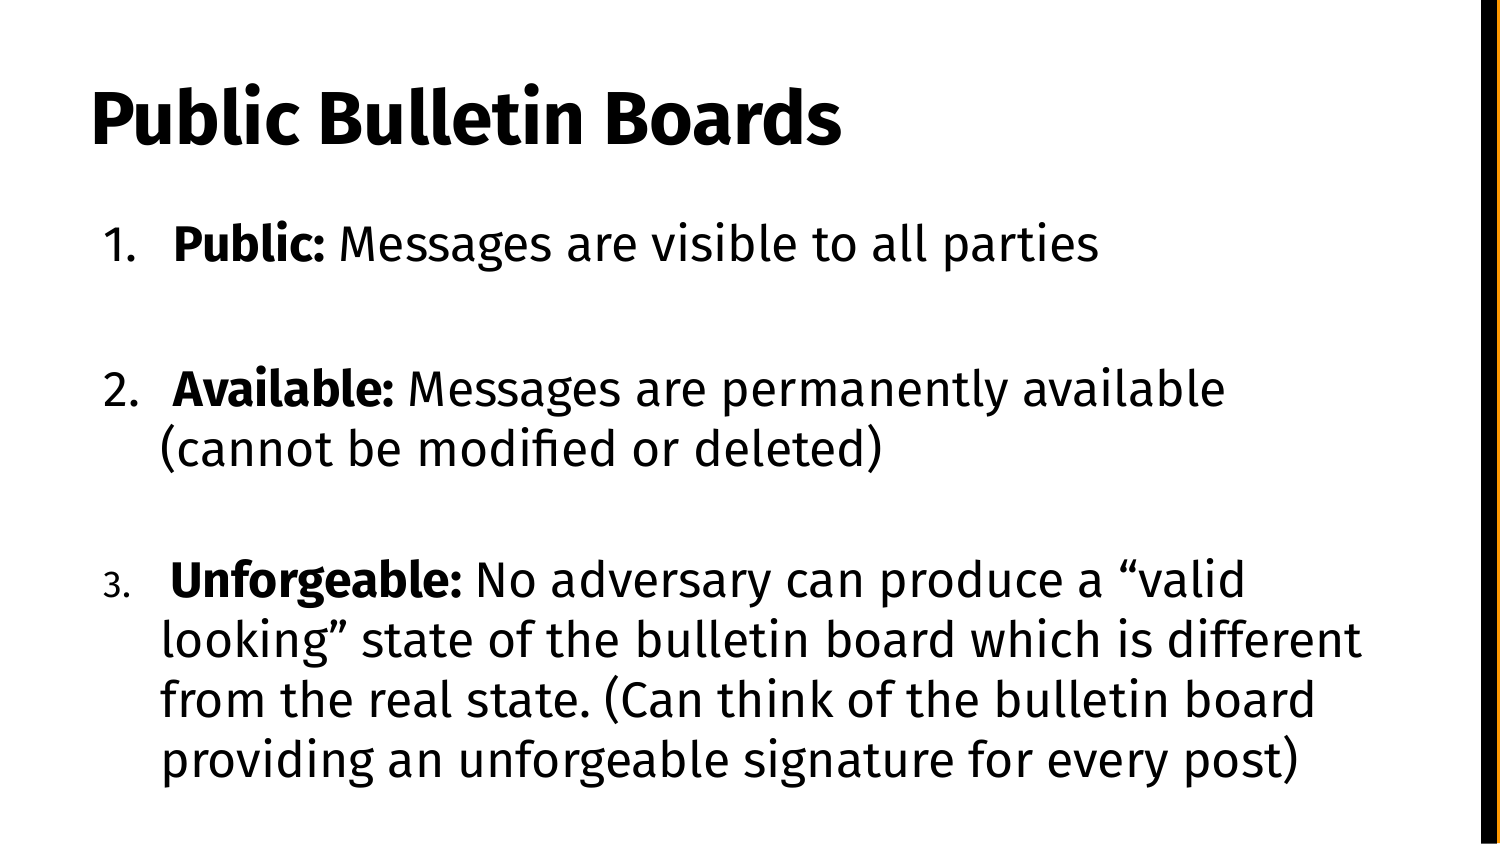

# Public Bulletin Boards
 Public: Messages are visible to all parties

 Available: Messages are permanently available (cannot be modified or deleted)

 Unforgeable: No adversary can produce a “valid looking” state of the bulletin board which is different from the real state. (Can think of the bulletin board providing an unforgeable signature for every post)